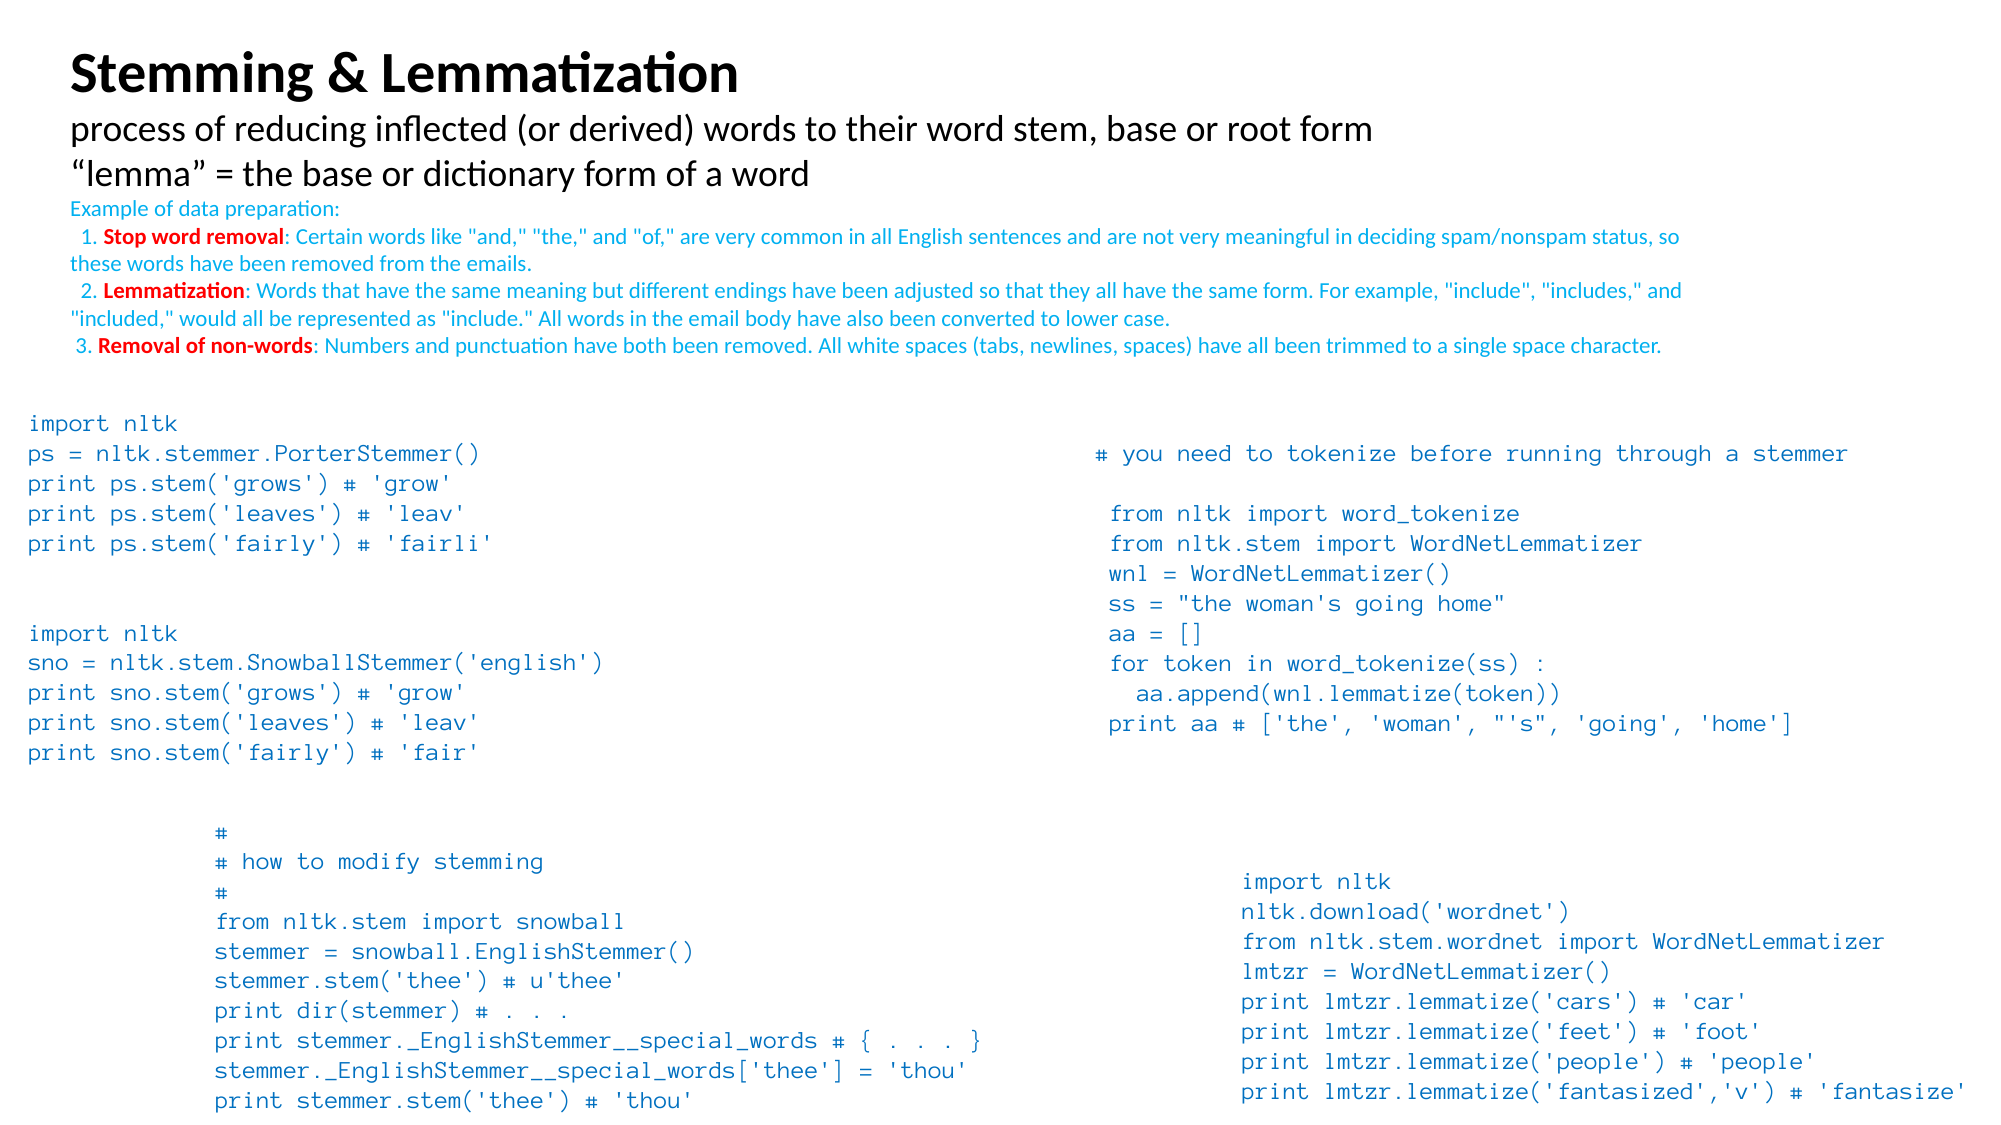

Stemming & Lemmatization
process of reducing inflected (or derived) words to their word stem, base or root form
“lemma” = the base or dictionary form of a word
Example of data preparation:
  1. Stop word removal: Certain words like "and," "the," and "of," are very common in all English sentences and are not very meaningful in deciding spam/nonspam status, so these words have been removed from the emails.
  2. Lemmatization: Words that have the same meaning but different endings have been adjusted so that they all have the same form. For example, "include", "includes," and "included," would all be represented as "include." All words in the email body have also been converted to lower case.
 3. Removal of non-words: Numbers and punctuation have both been removed. All white spaces (tabs, newlines, spaces) have all been trimmed to a single space character.
 import nltk
 ps = nltk.stemmer.PorterStemmer()
 print ps.stem('grows') # 'grow'
 print ps.stem('leaves') # 'leav'
 print ps.stem('fairly') # 'fairli'

 import nltk
 sno = nltk.stem.SnowballStemmer('english')
 print sno.stem('grows') # 'grow'
 print sno.stem('leaves') # 'leav'
 print sno.stem('fairly') # 'fair'
# you need to tokenize before running through a stemmer

 from nltk import word_tokenize
 from nltk.stem import WordNetLemmatizer
 wnl = WordNetLemmatizer()
 ss = "the woman's going home"
 aa = []
 for token in word_tokenize(ss) :
   aa.append(wnl.lemmatize(token))
 print aa # ['the', 'woman', "'s", 'going', 'home']
#
# how to modify stemming
#
from nltk.stem import snowball
stemmer = snowball.EnglishStemmer()
stemmer.stem('thee') # u'thee'
print dir(stemmer) # . . .
print stemmer._EnglishStemmer__special_words # { . . . }
stemmer._EnglishStemmer__special_words['thee'] = 'thou'
print stemmer.stem('thee') # 'thou'
import nltk
nltk.download('wordnet')
from nltk.stem.wordnet import WordNetLemmatizer
lmtzr = WordNetLemmatizer()
print lmtzr.lemmatize('cars') # 'car'
print lmtzr.lemmatize('feet') # 'foot'
print lmtzr.lemmatize('people') # 'people'
print lmtzr.lemmatize('fantasized','v') # 'fantasize'